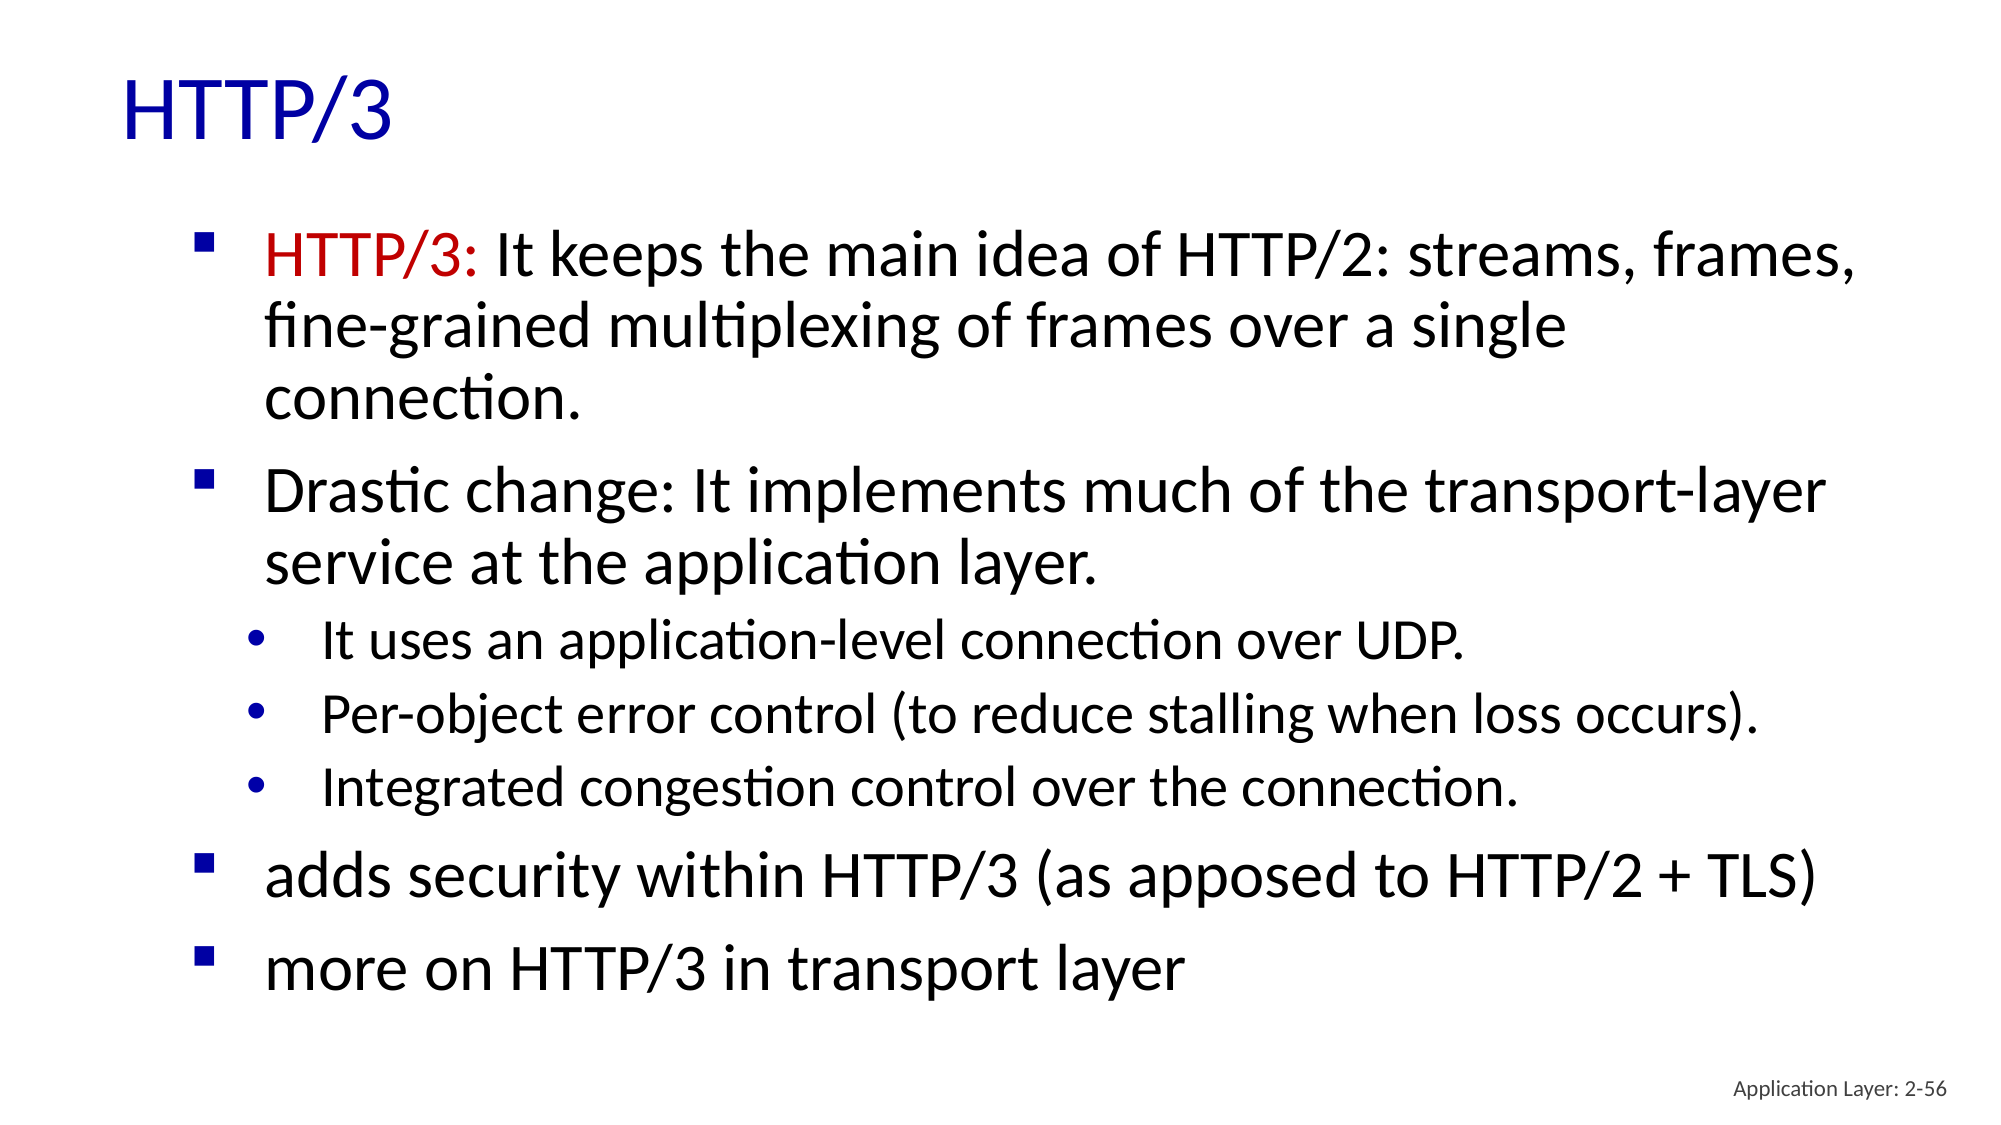

# HTTP/3
HTTP/3: It keeps the main idea of HTTP/2: streams, frames, fine-grained multiplexing of frames over a single connection.
Drastic change: It implements much of the transport-layer service at the application layer.
It uses an application-level connection over UDP.
Per-object error control (to reduce stalling when loss occurs).
Integrated congestion control over the connection.
adds security within HTTP/3 (as apposed to HTTP/2 + TLS)
more on HTTP/3 in transport layer

Application Layer: 2-56